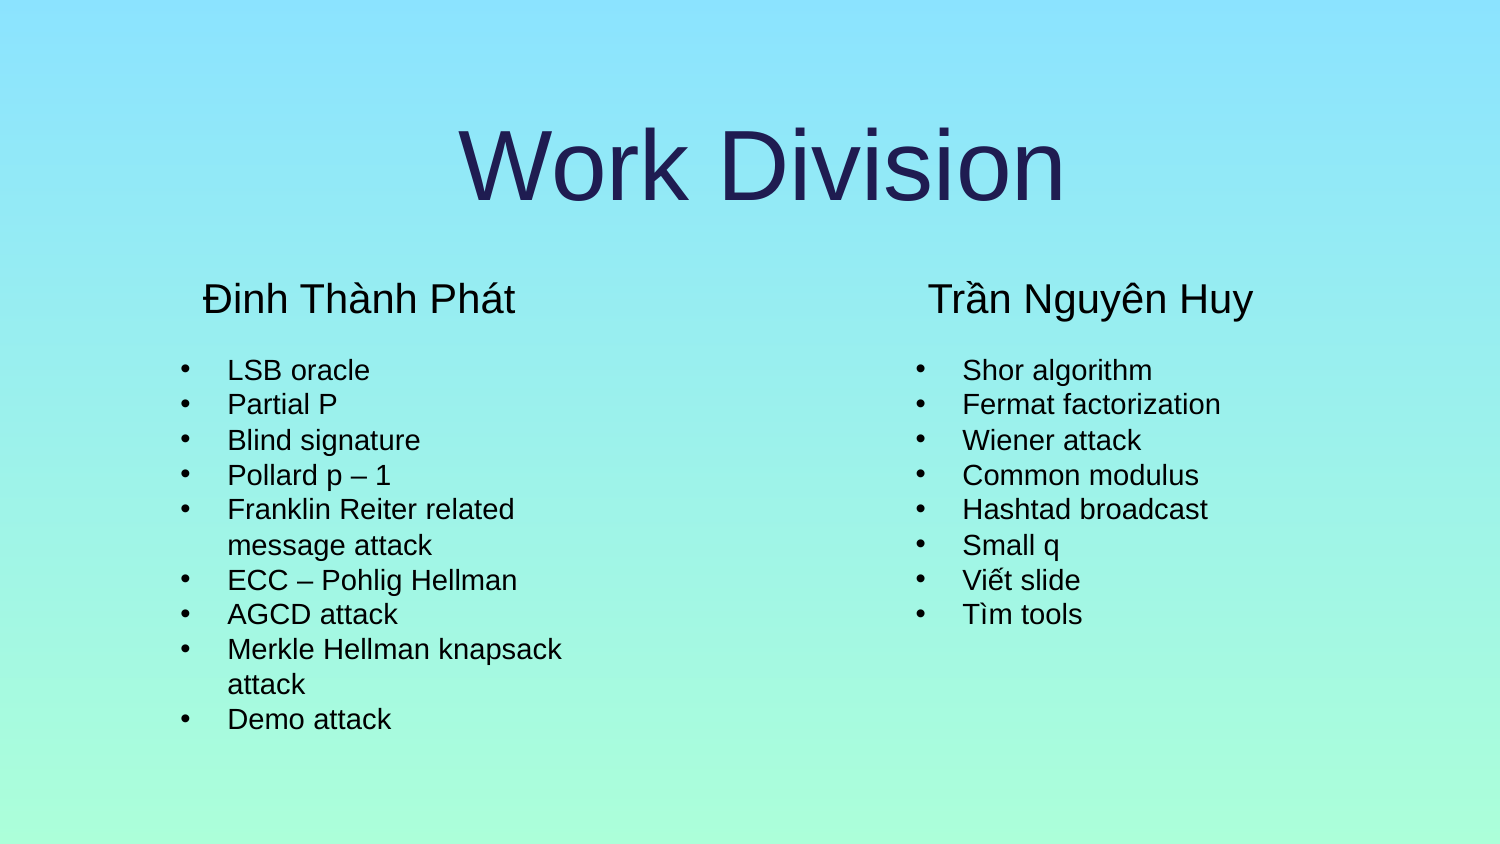

# Work Division
Đinh Thành Phát
Trần Nguyên Huy
LSB oracle
Partial P
Blind signature
Pollard p – 1
Franklin Reiter related message attack
ECC – Pohlig Hellman
AGCD attack
Merkle Hellman knapsack attack
Demo attack

Shor algorithm
Fermat factorization
Wiener attack
Common modulus
Hashtad broadcast
Small q
Viết slide
Tìm tools